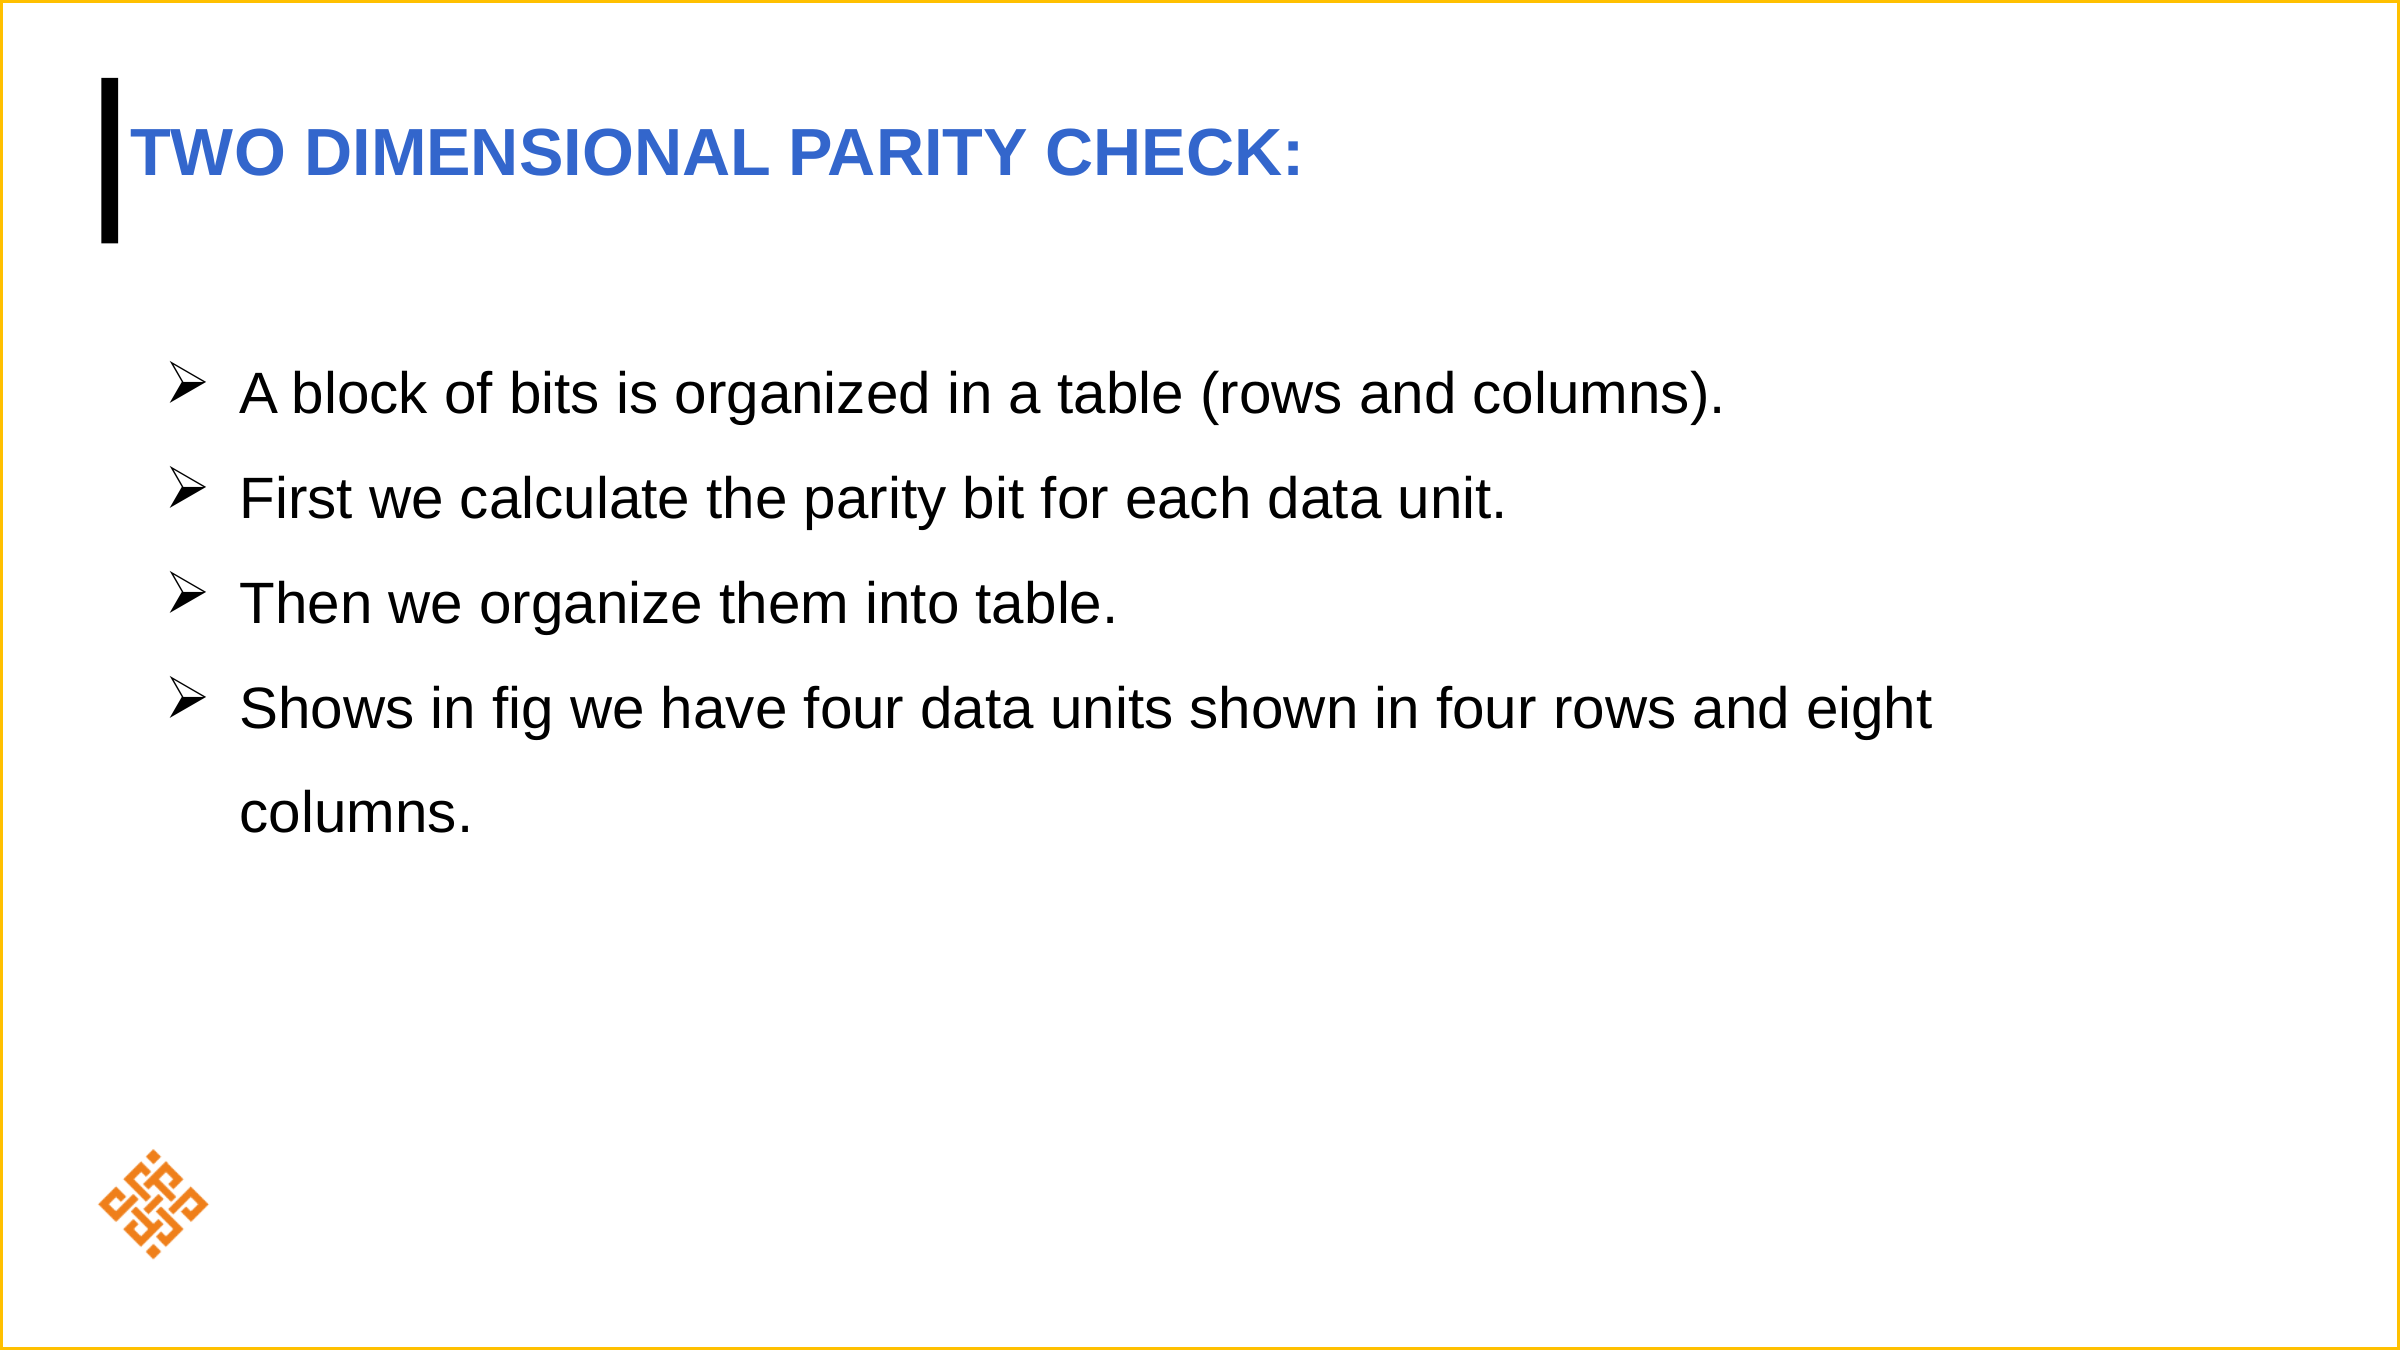

# Two Dimensional Parity Check:
A block of bits is organized in a table (rows and columns).
First we calculate the parity bit for each data unit.
Then we organize them into table.
Shows in fig we have four data units shown in four rows and eight columns.